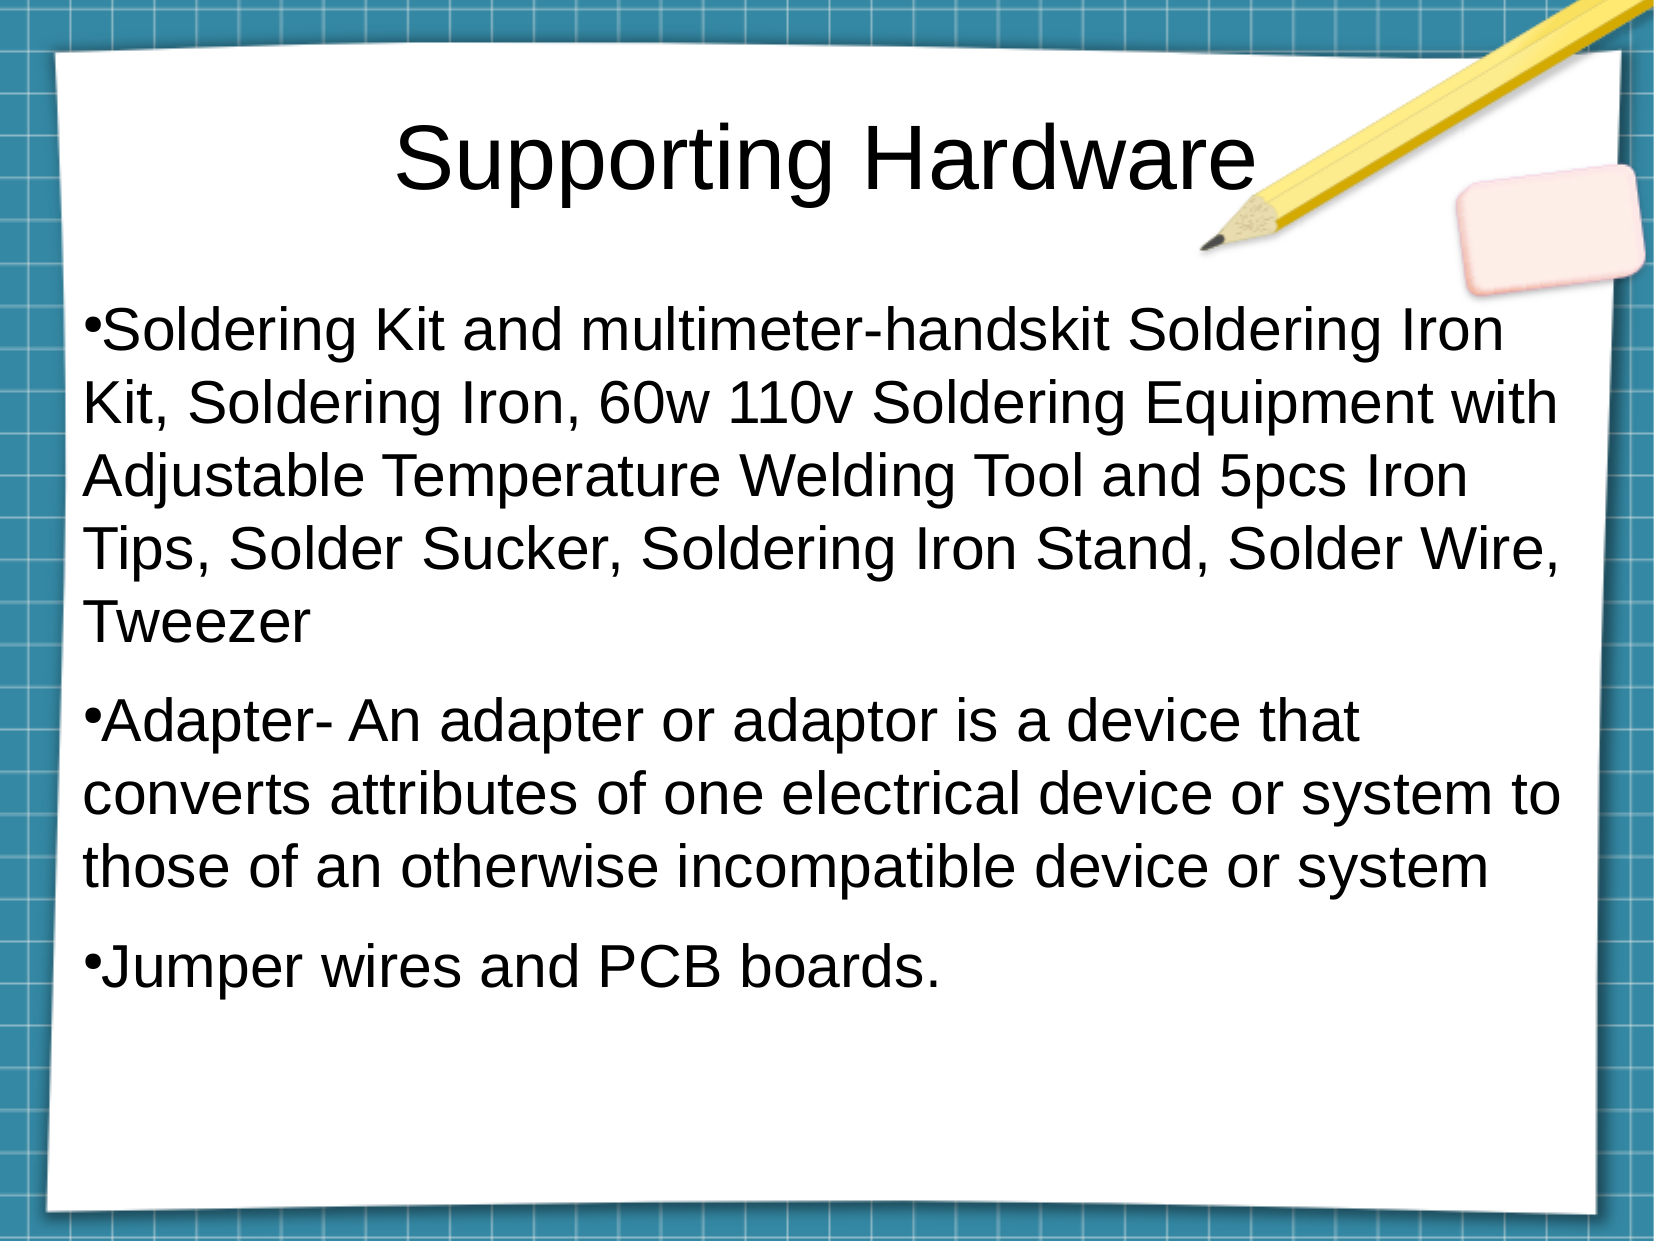

Supporting Hardware
Soldering Kit and multimeter-handskit Soldering Iron Kit, Soldering Iron, 60w 110v Soldering Equipment with Adjustable Temperature Welding Tool and 5pcs Iron Tips, Solder Sucker, Soldering Iron Stand, Solder Wire, Tweezer
Adapter- An adapter or adaptor is a device that converts attributes of one electrical device or system to those of an otherwise incompatible device or system
Jumper wires and PCB boards.